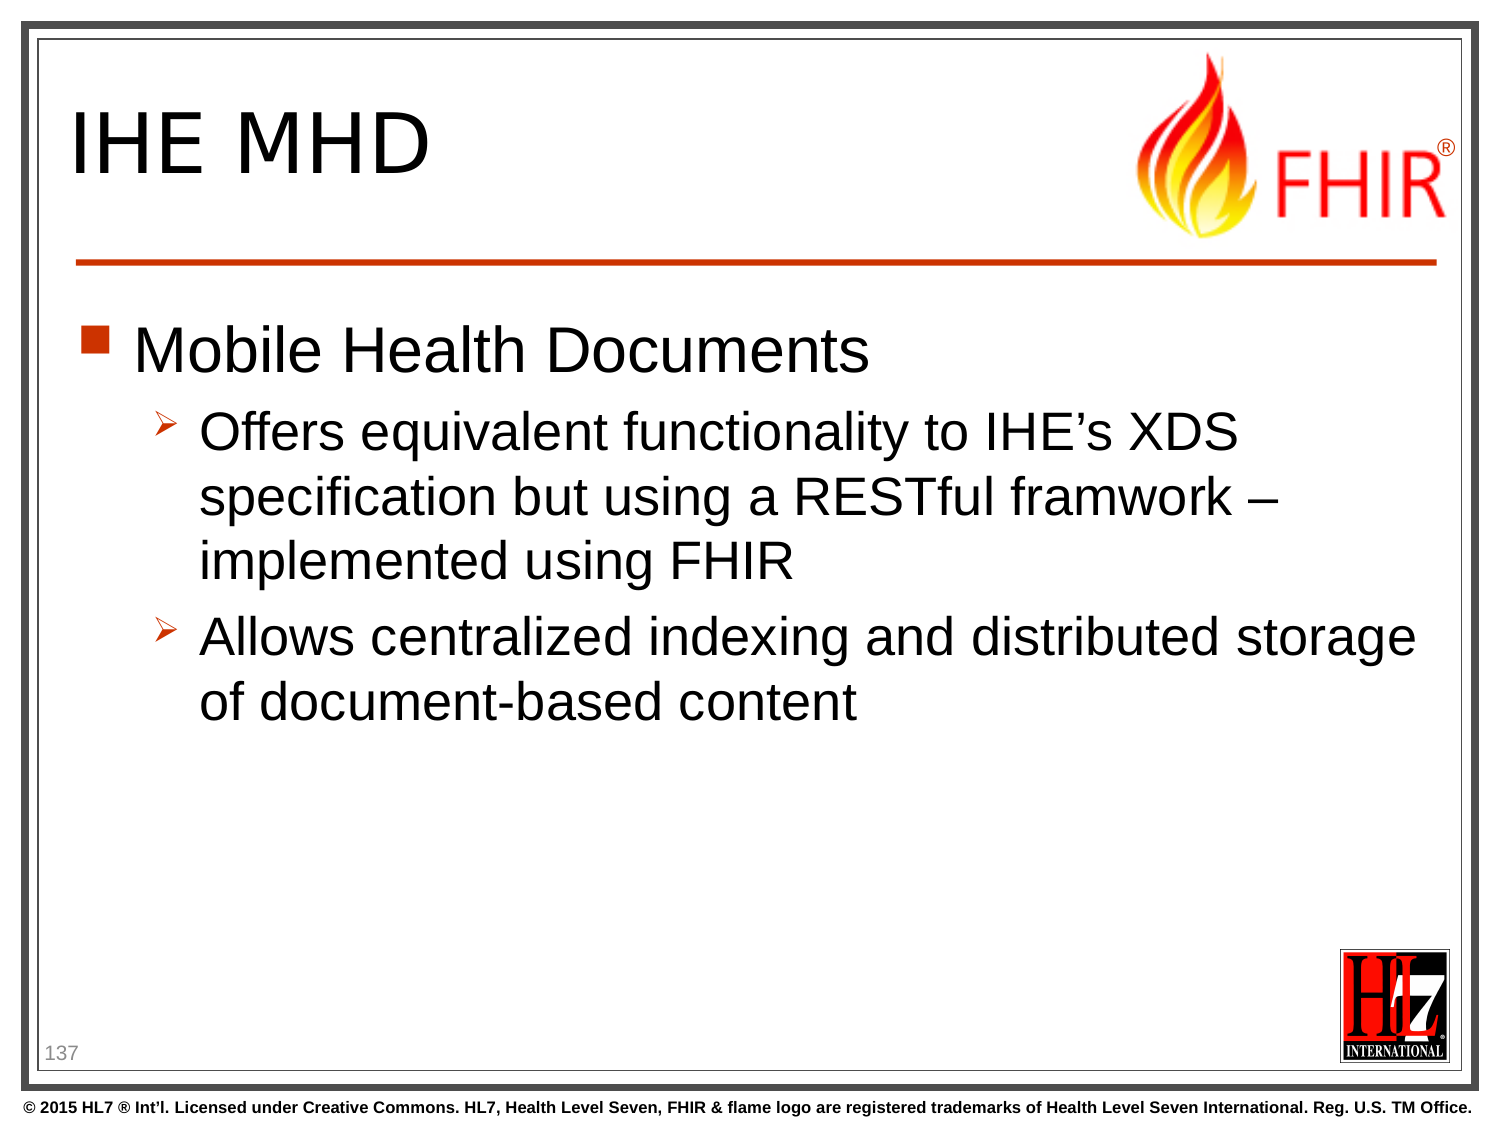

# IHE MHD
Mobile Health Documents
Offers equivalent functionality to IHE’s XDS specification but using a RESTful framwork – implemented using FHIR
Allows centralized indexing and distributed storage of document-based content

137